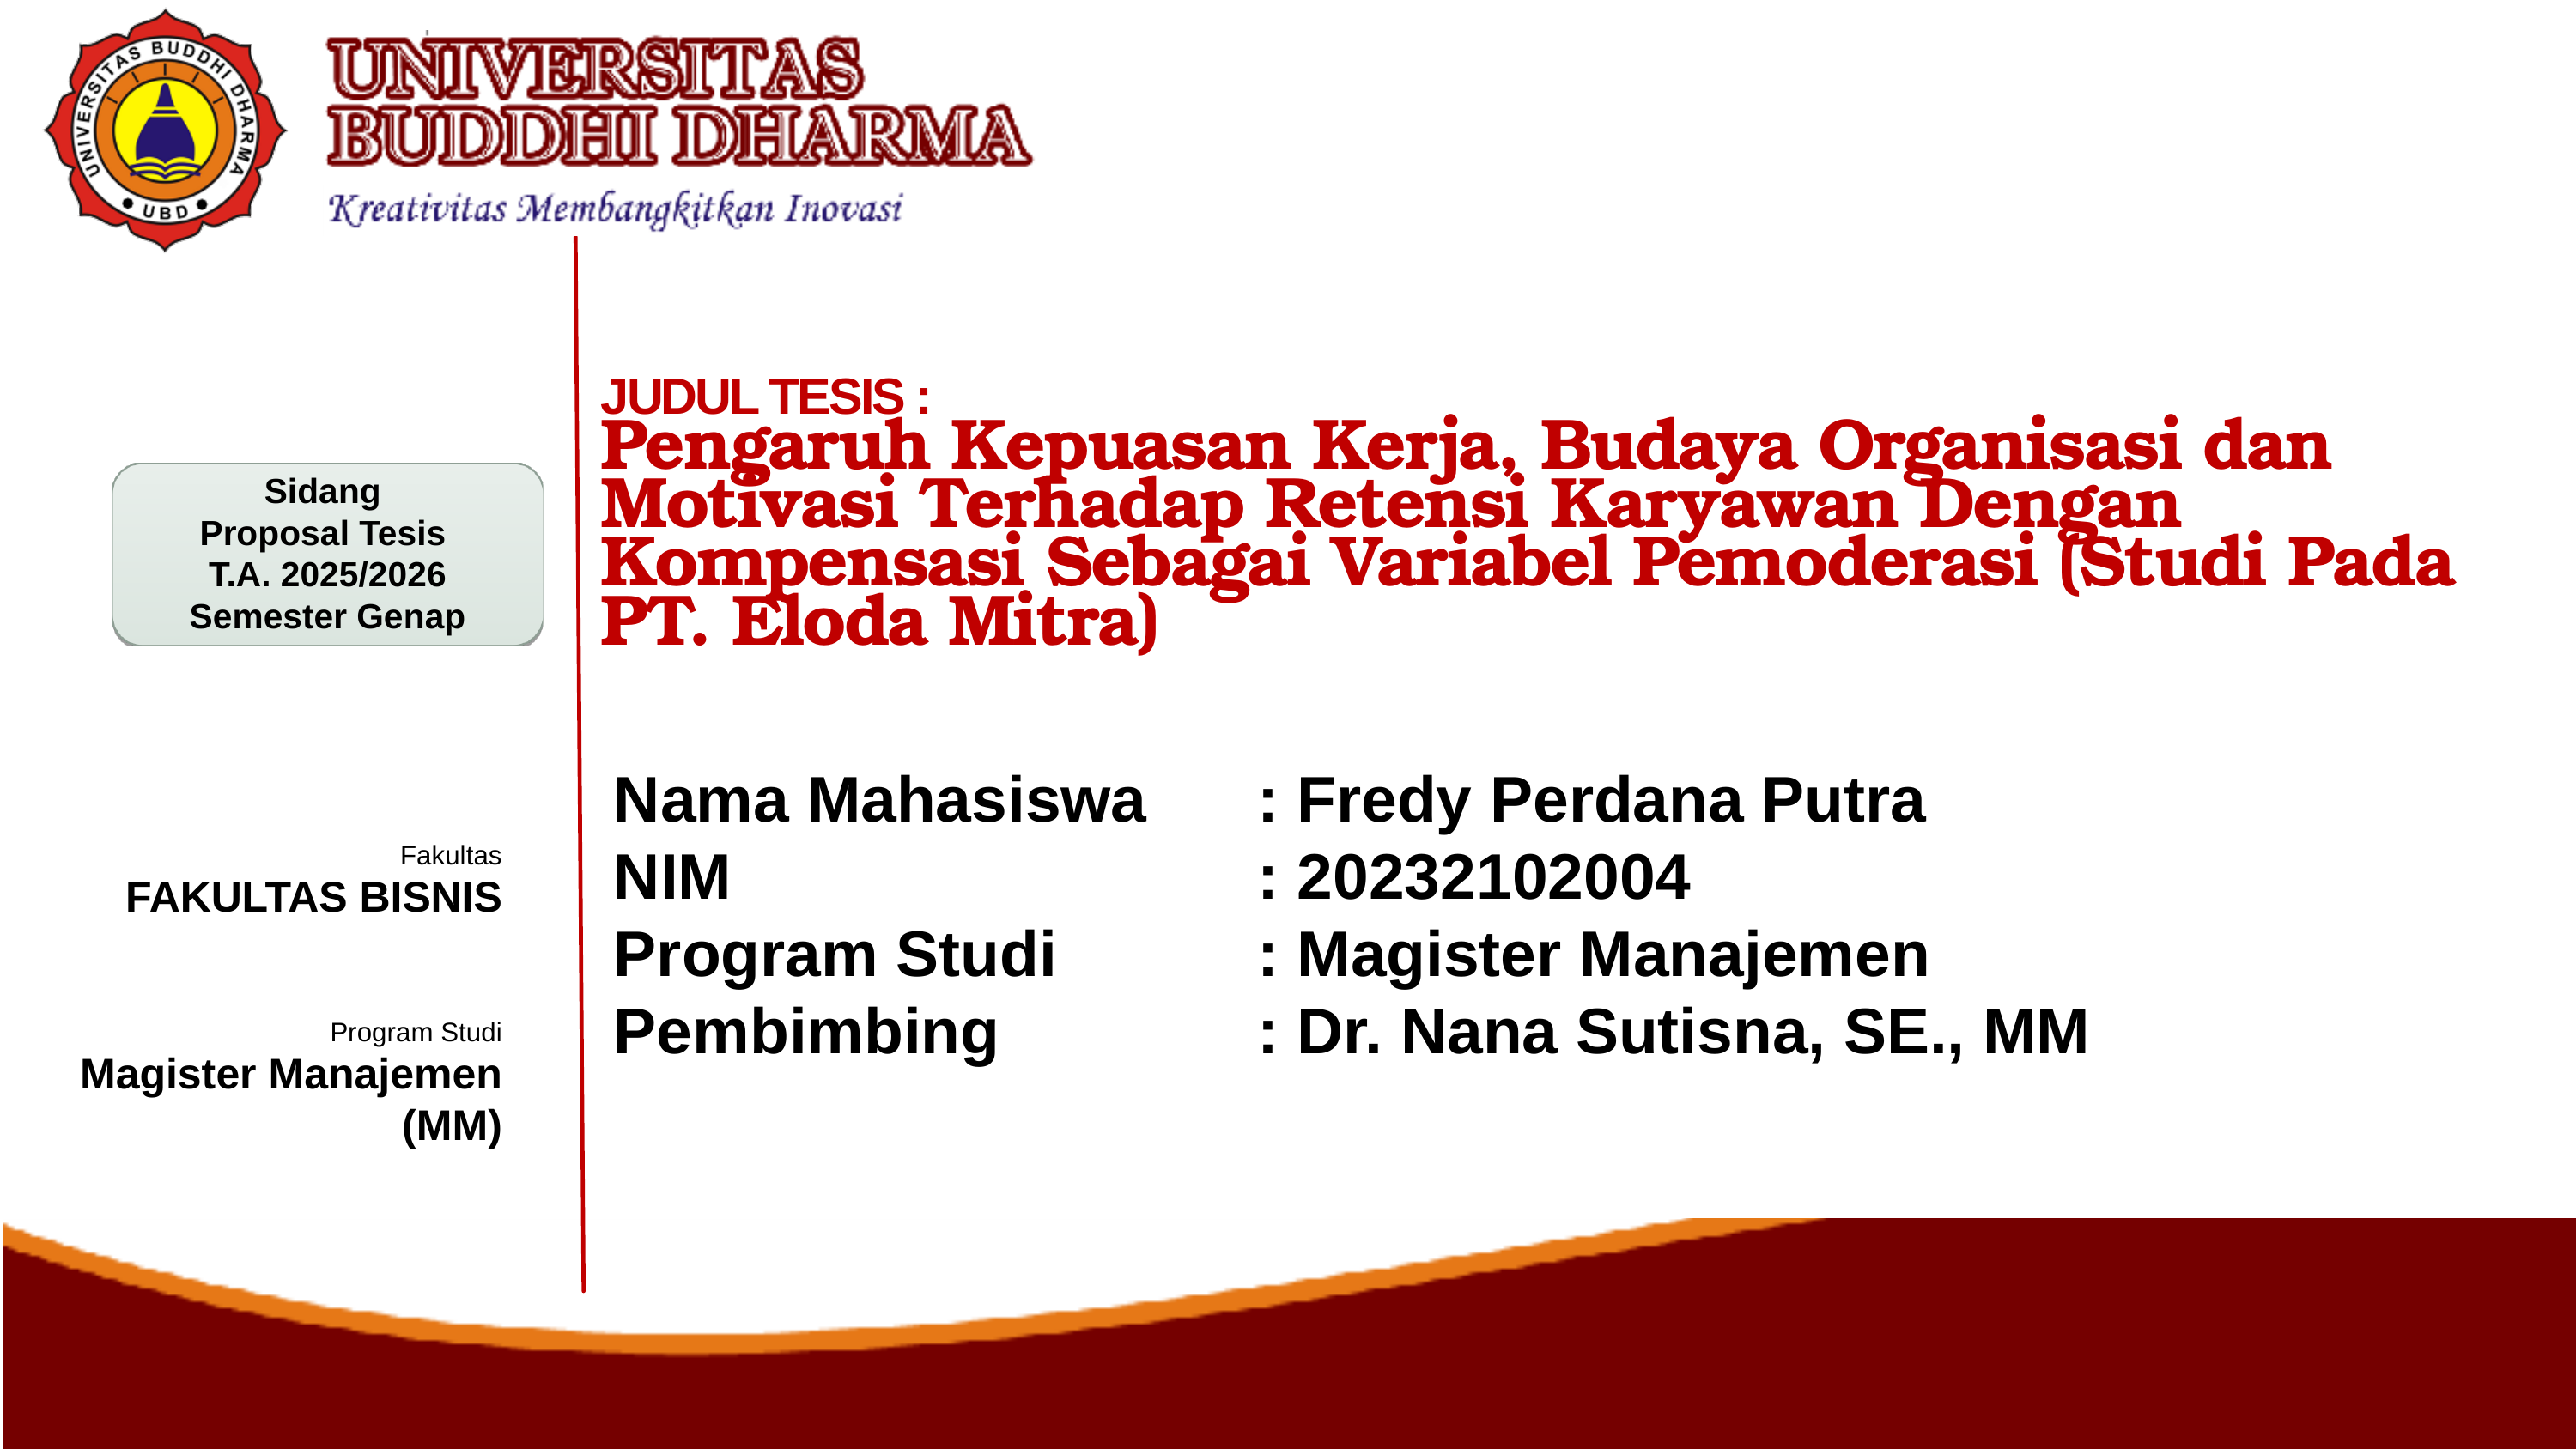

JUDUL TESIS :
Pengaruh Kepuasan Kerja, Budaya Organisasi dan Motivasi Terhadap Retensi Karyawan Dengan Kompensasi Sebagai Variabel Pemoderasi (Studi Pada PT. Eloda Mitra)

Sidang
Proposal Tesis
T.A. 2025/2026
Semester Genap
Pertemuan ke:
Nama Mahasiswa	: Fredy Perdana Putra
NIM 				: 20232102004
Program Studi		: Magister Manajemen
Pembimbing 		: Dr. Nana Sutisna, SE., MM

Fakultas
FAKULTAS BISNIS
Program Studi
Magister Manajemen (MM)